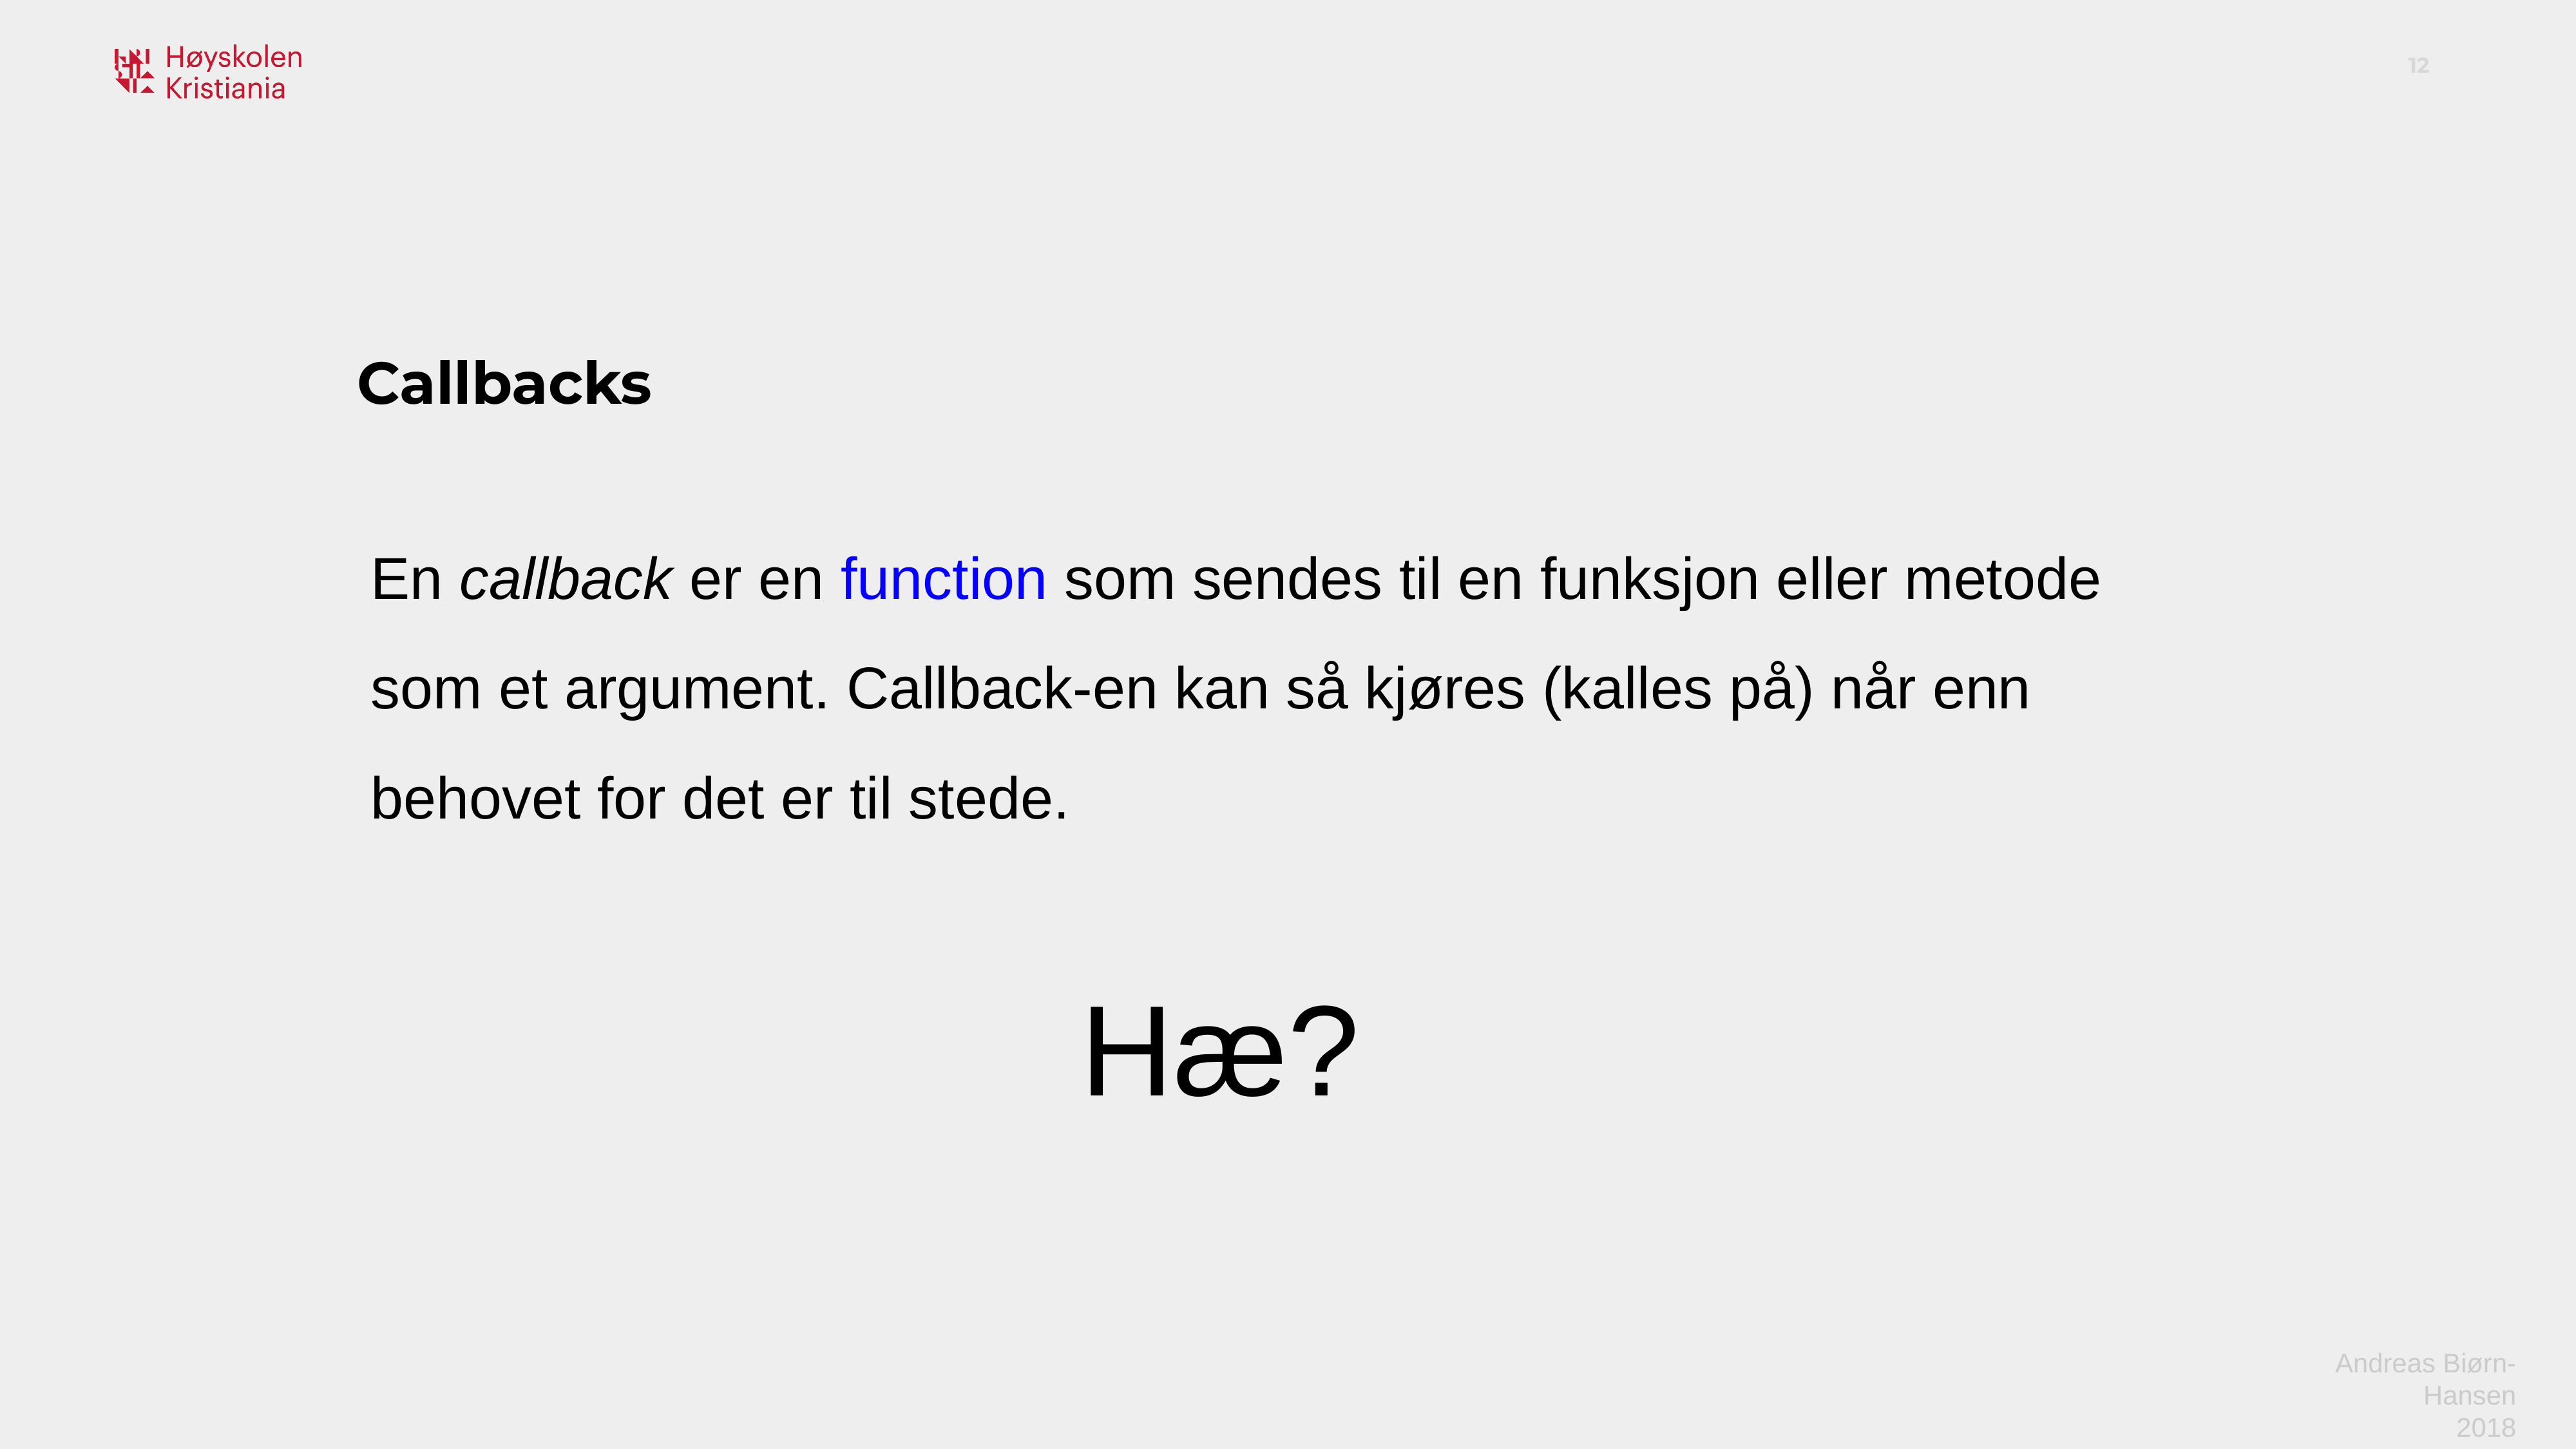

Callbacks
En callback er en function som sendes til en funksjon eller metode som et argument. Callback-en kan så kjøres (kalles på) når enn behovet for det er til stede.

Hæ?